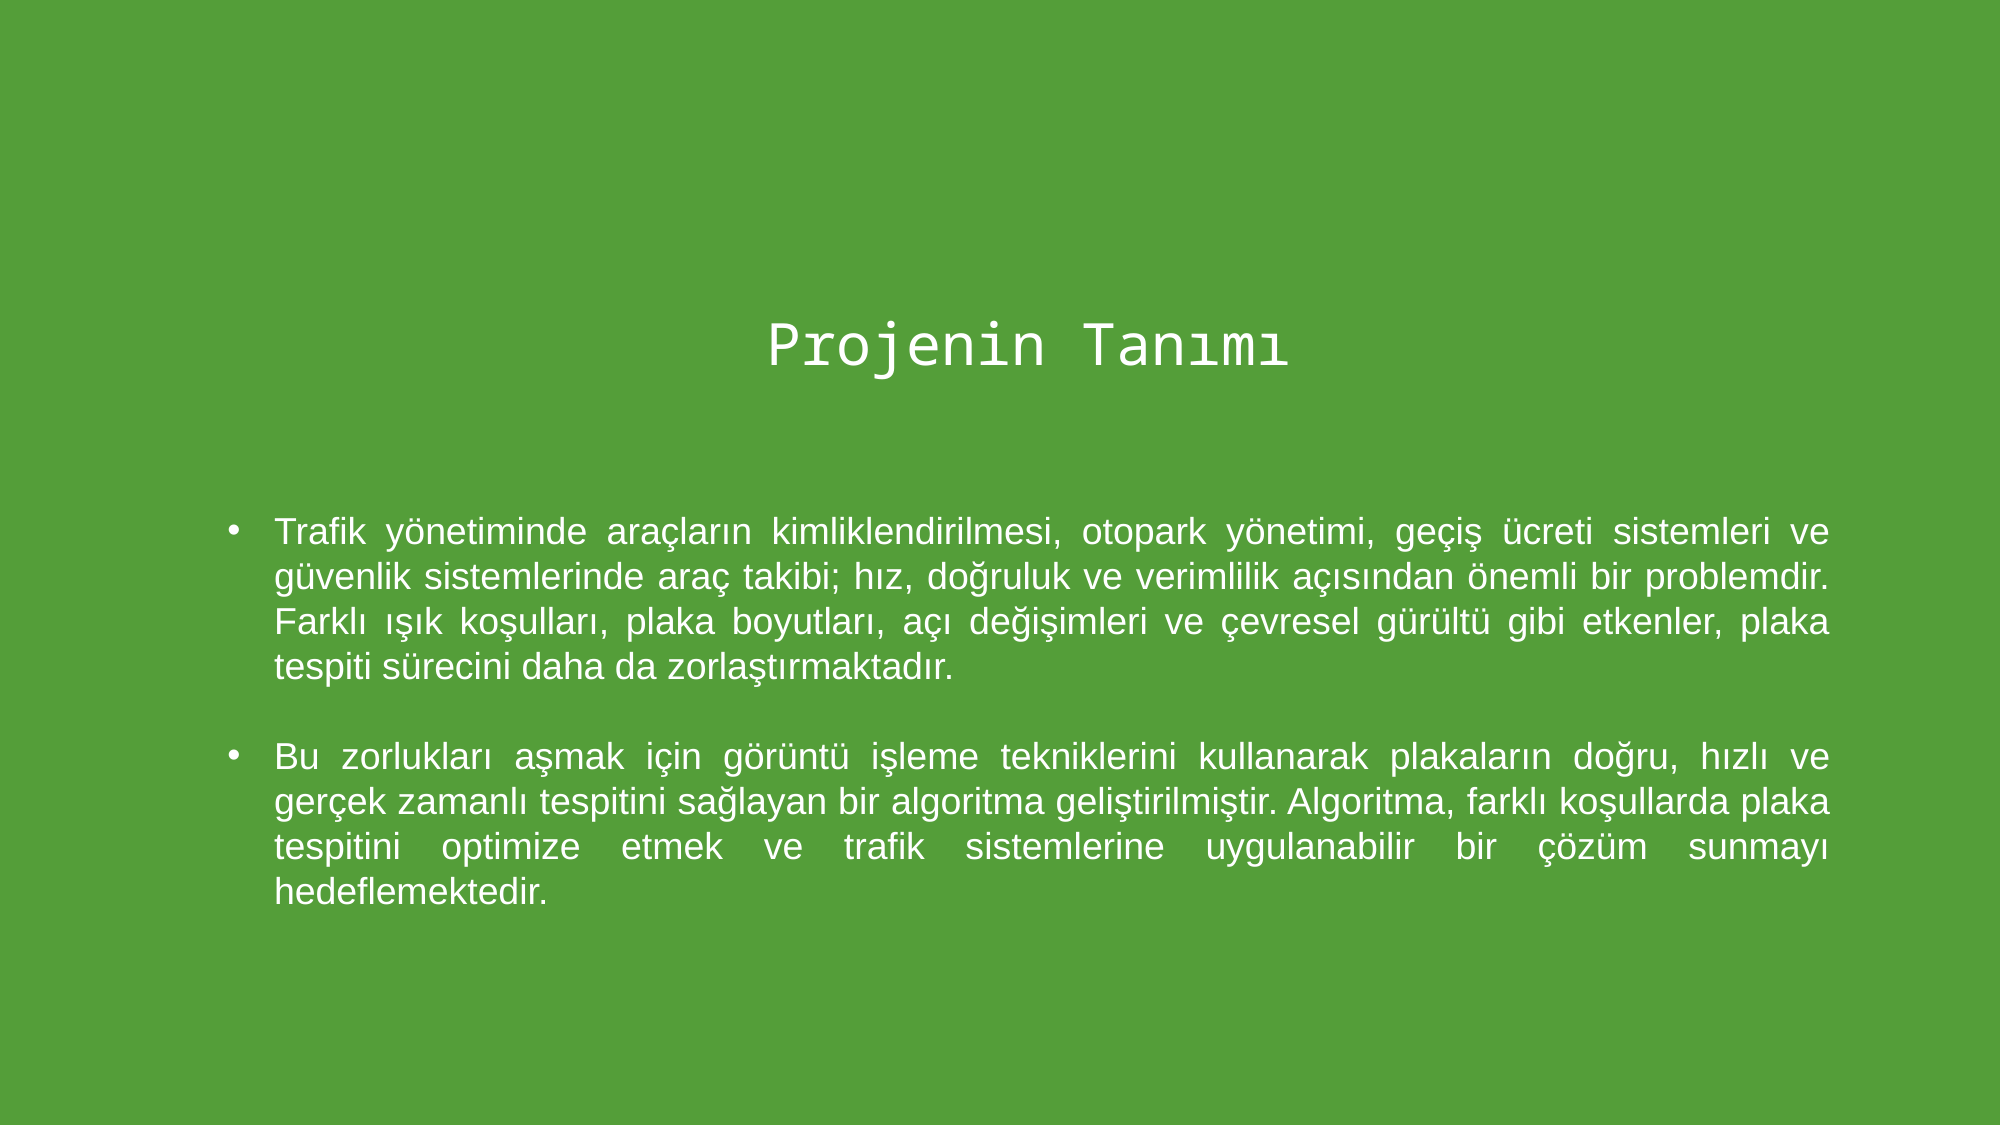

Projenin Tanımı
Trafik yönetiminde araçların kimliklendirilmesi, otopark yönetimi, geçiş ücreti sistemleri ve güvenlik sistemlerinde araç takibi; hız, doğruluk ve verimlilik açısından önemli bir problemdir. Farklı ışık koşulları, plaka boyutları, açı değişimleri ve çevresel gürültü gibi etkenler, plaka tespiti sürecini daha da zorlaştırmaktadır.

Bu zorlukları aşmak için görüntü işleme tekniklerini kullanarak plakaların doğru, hızlı ve gerçek zamanlı tespitini sağlayan bir algoritma geliştirilmiştir. Algoritma, farklı koşullarda plaka tespitini optimize etmek ve trafik sistemlerine uygulanabilir bir çözüm sunmayı hedeflemektedir.